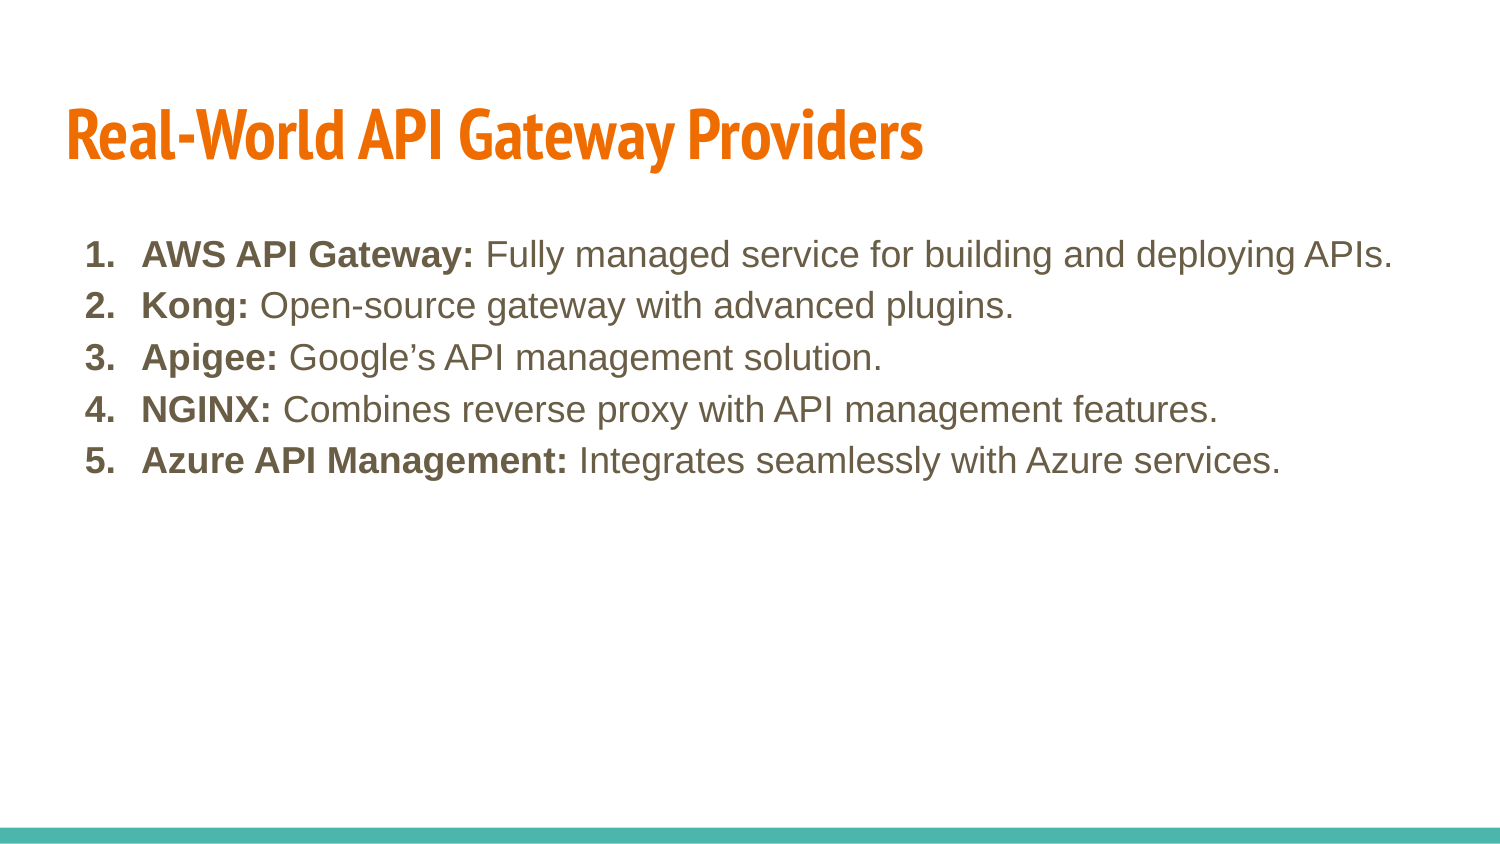

# Real-World API Gateway Providers

AWS API Gateway: Fully managed service for building and deploying APIs.
Kong: Open-source gateway with advanced plugins.
Apigee: Google’s API management solution.
NGINX: Combines reverse proxy with API management features.
Azure API Management: Integrates seamlessly with Azure services.